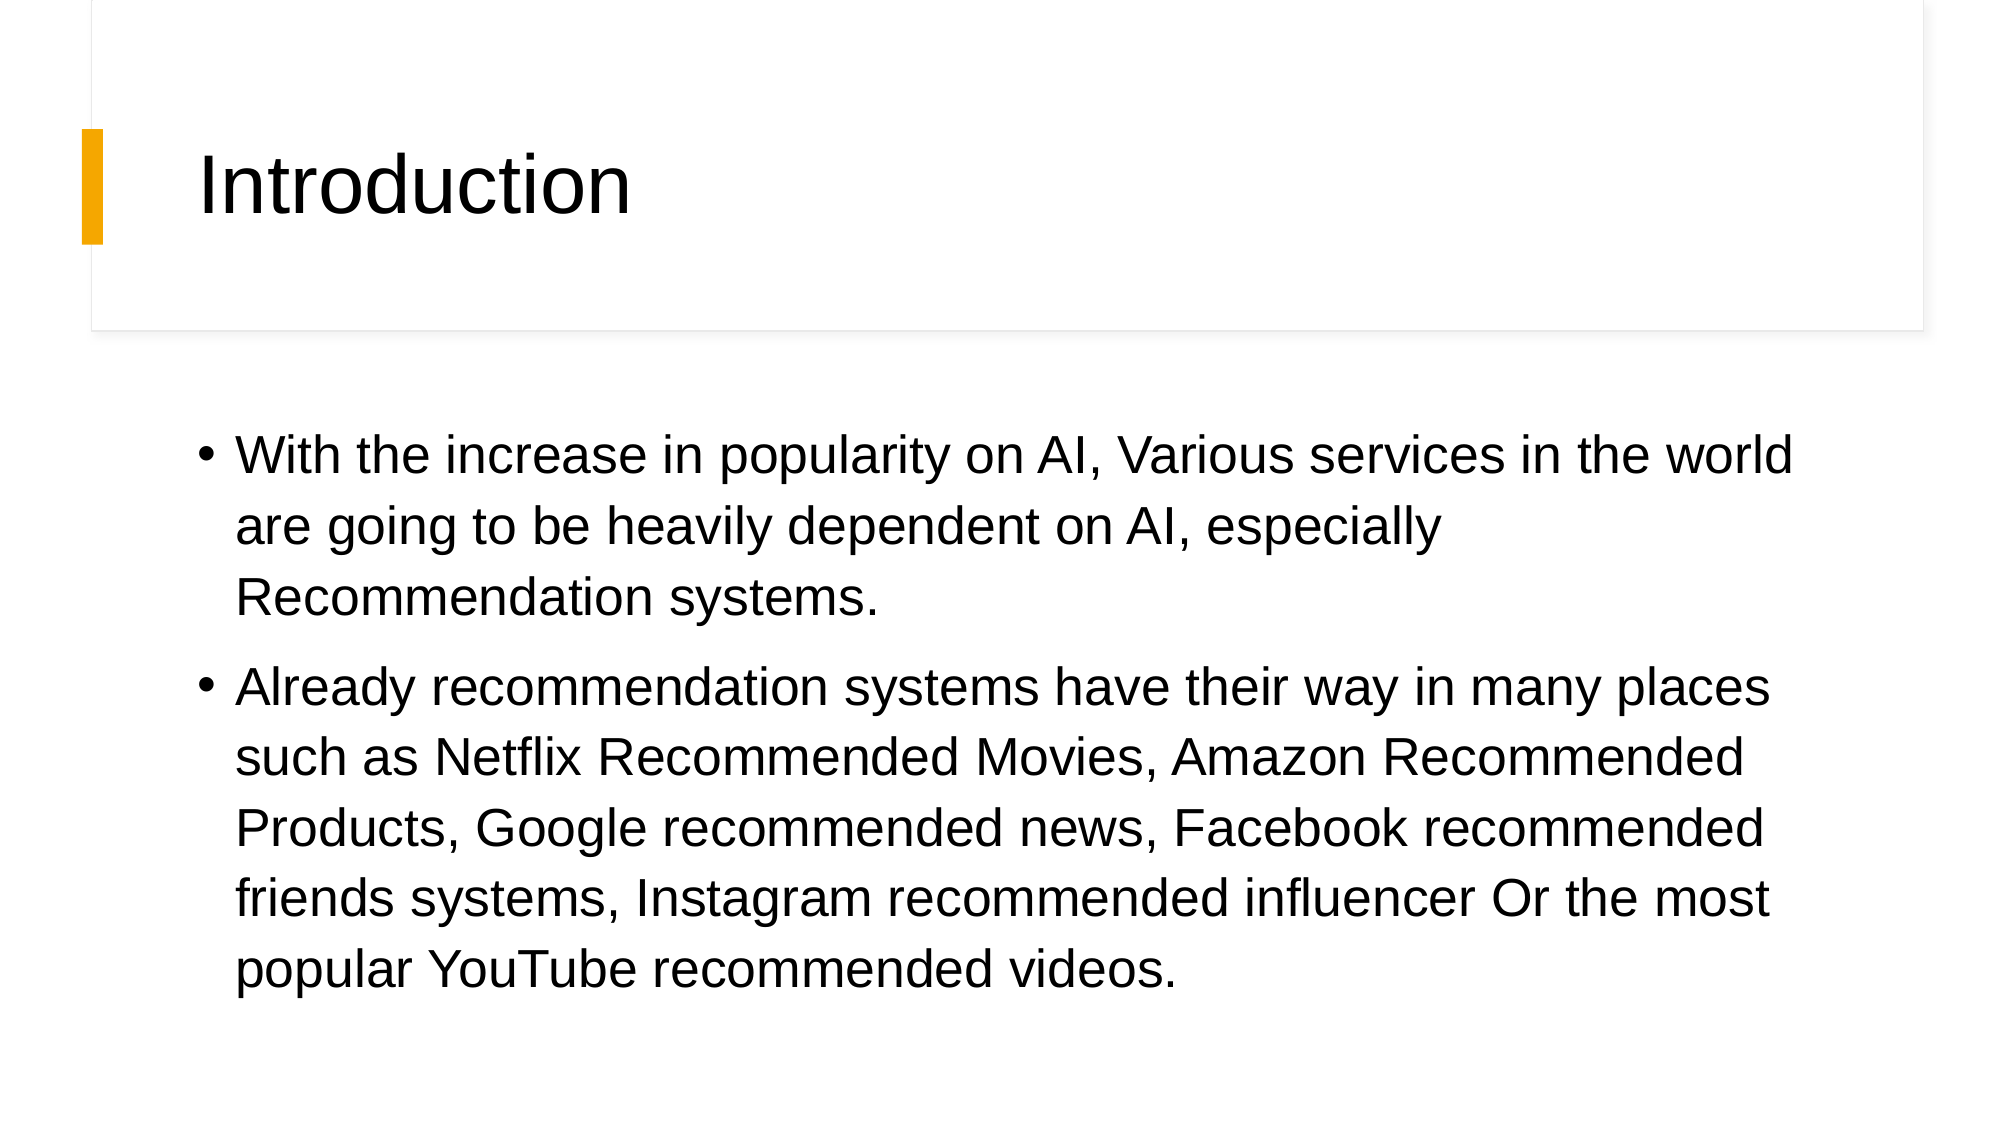

# Introduction
With the increase in popularity on AI, Various services in the world are going to be heavily dependent on AI, especially Recommendation systems.
Already recommendation systems have their way in many places such as Netflix Recommended Movies, Amazon Recommended Products, Google recommended news, Facebook recommended friends systems, Instagram recommended influencer Or the most popular YouTube recommended videos.